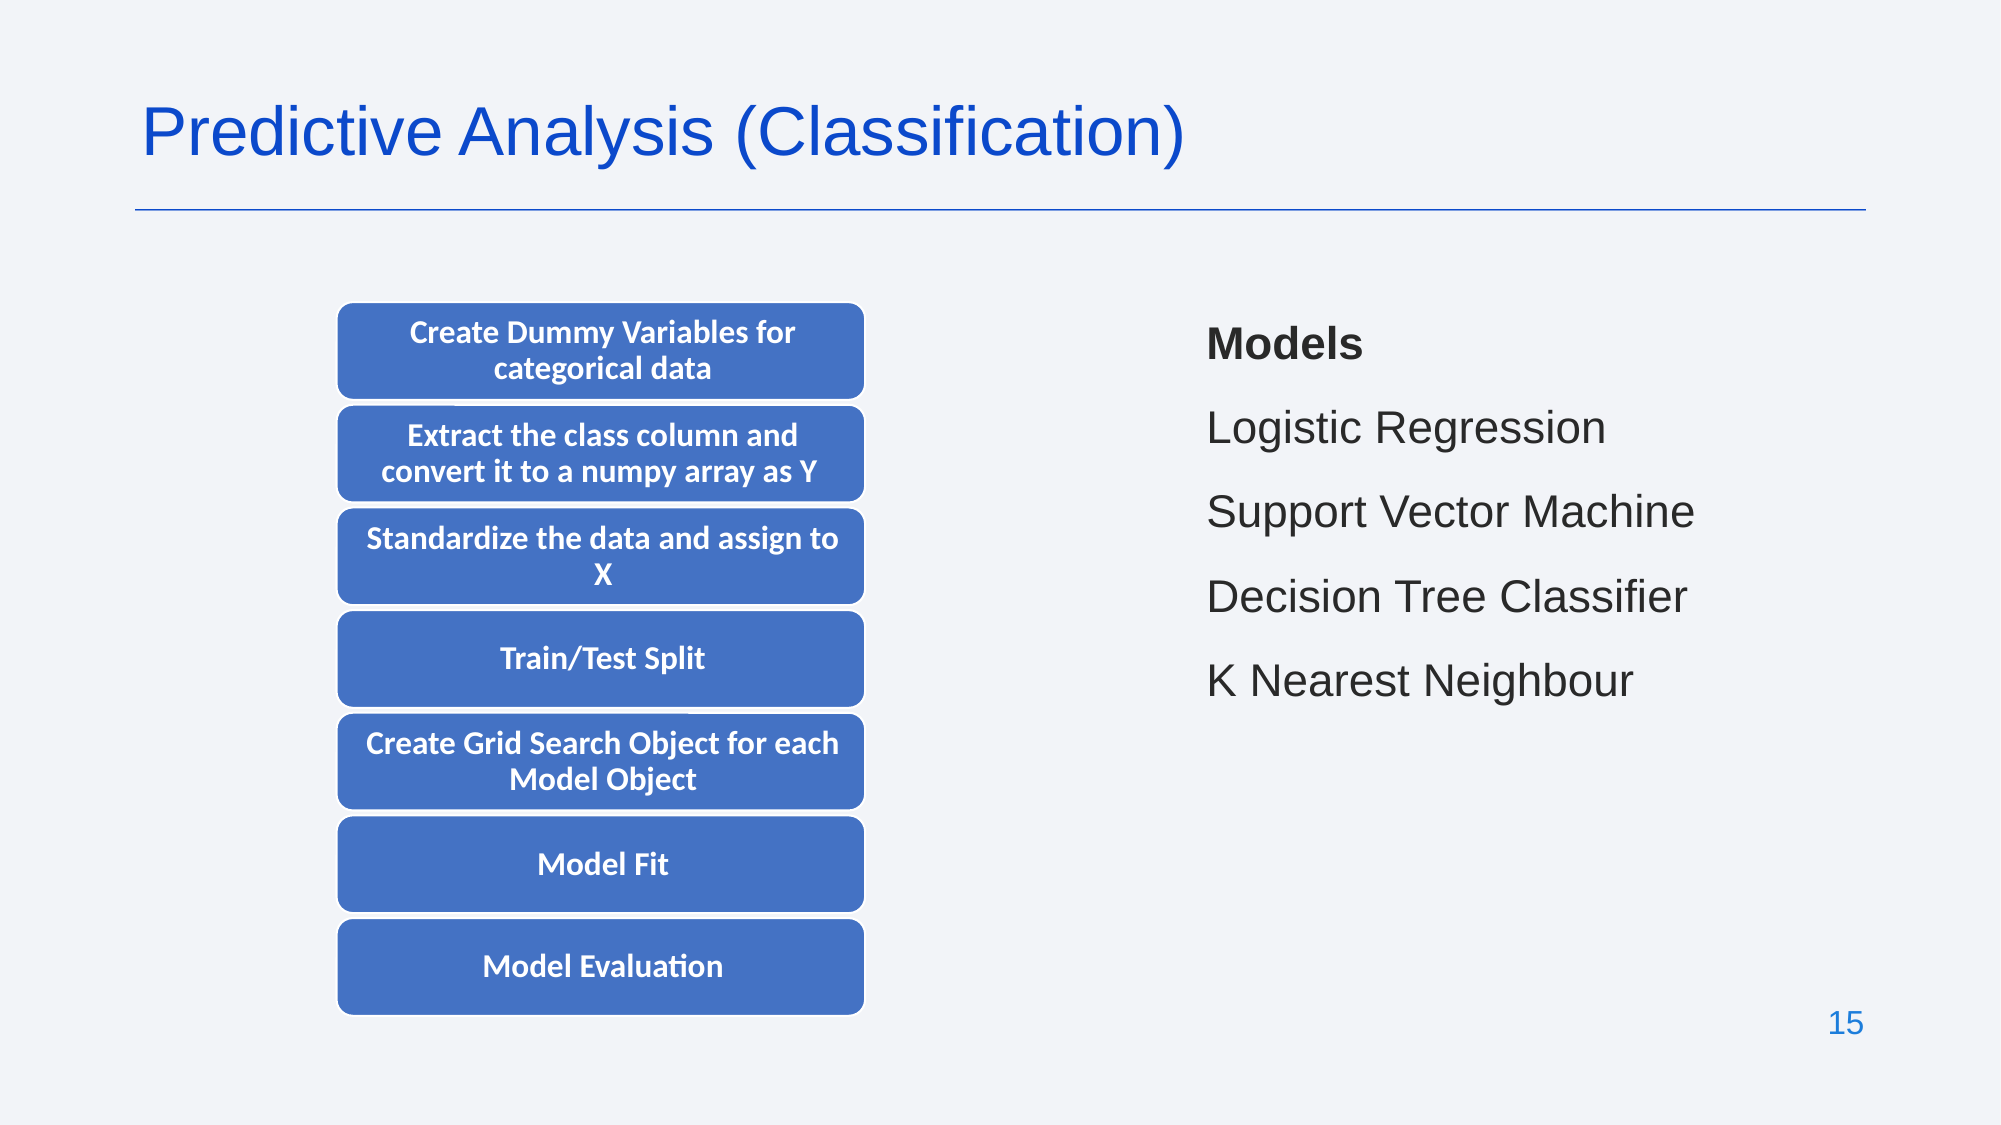

Predictive Analysis (Classification)
Create Dummy Variables for categorical data
Extract the class column and convert it to a numpy array as Y
Standardize the data and assign to X
Train/Test Split
Create Grid Search Object for each Model Object
Model Fit
Model Evaluation
Models
Logistic Regression
Support Vector Machine
Decision Tree Classifier
K Nearest Neighbour

15